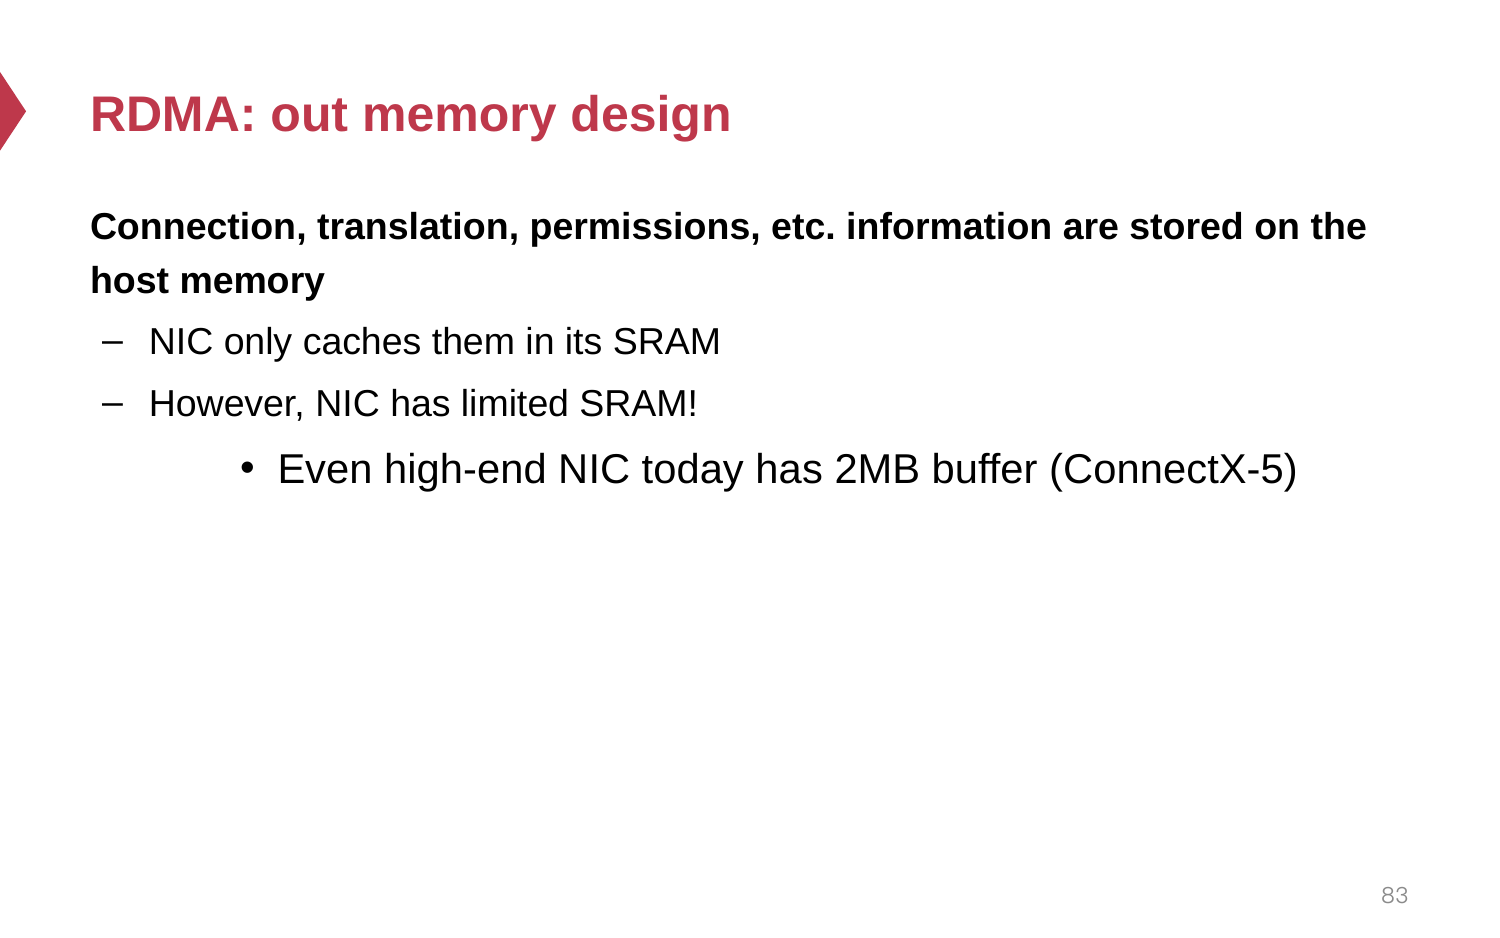

# RDMA: out memory design
Connection, translation, permissions, etc. information are stored on the host memory
NIC only caches them in its SRAM
However, NIC has limited SRAM!
Even high-end NIC today has 2MB buffer (ConnectX-5)
83